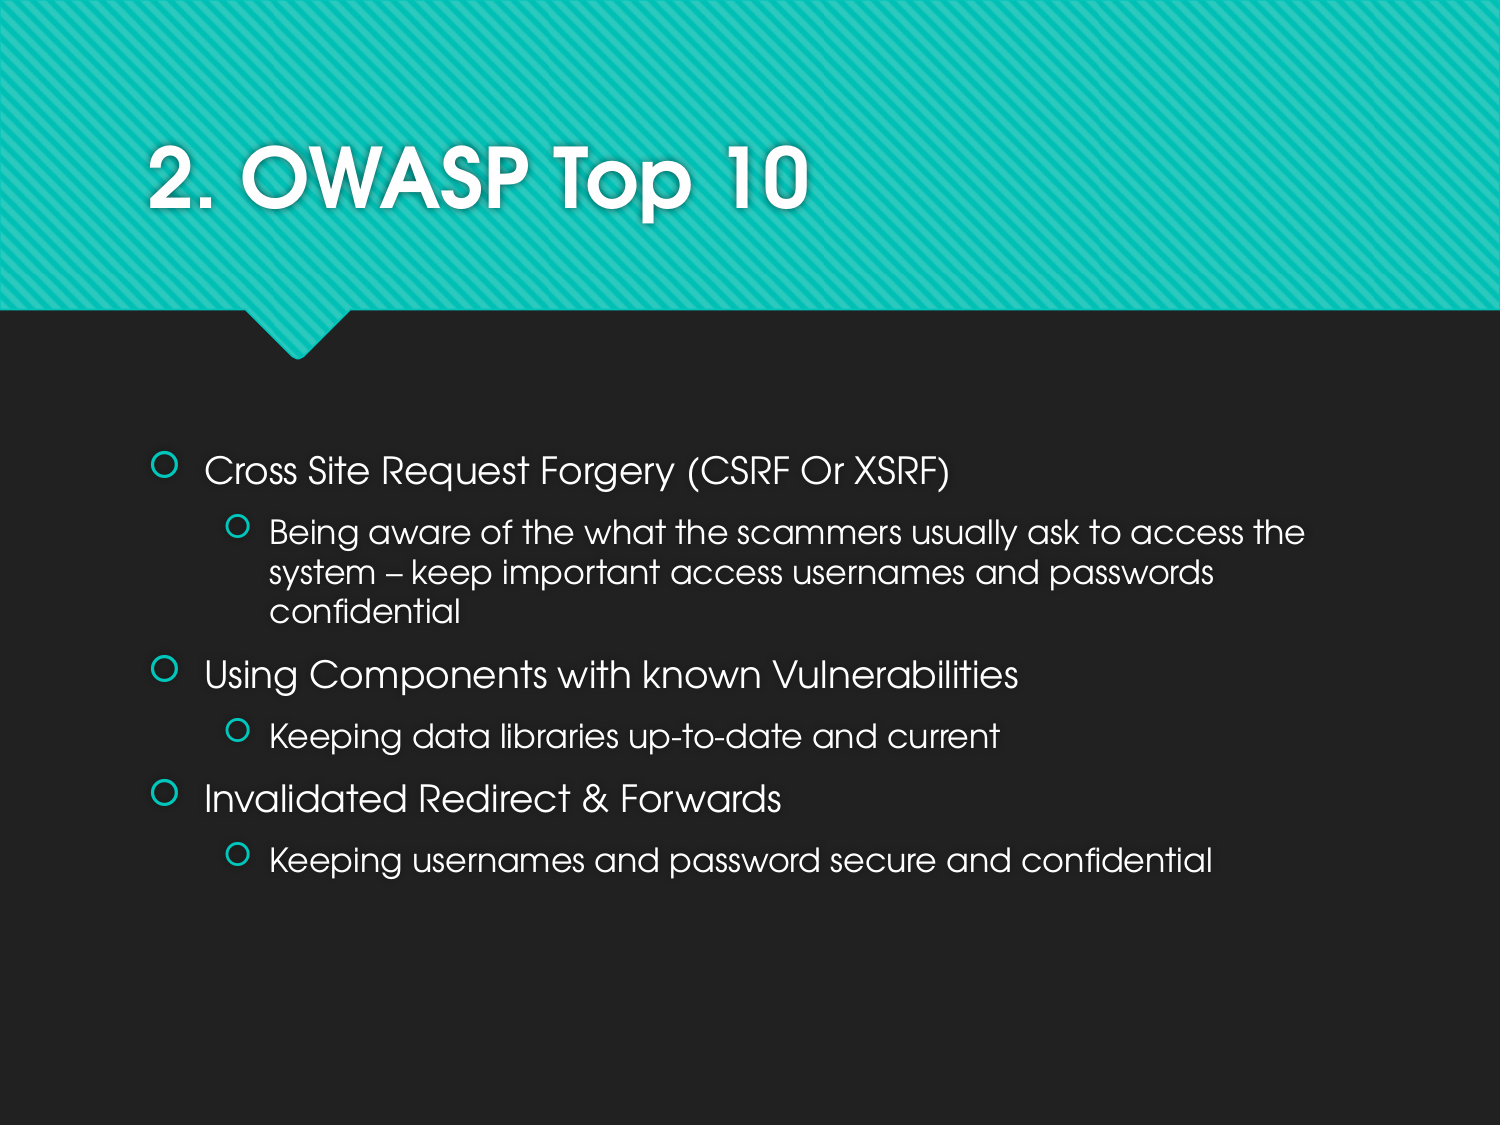

# 2. OWASP Top 10
Cross Site Request Forgery (CSRF Or XSRF)
Being aware of the what the scammers usually ask to access the system – keep important access usernames and passwords confidential
Using Components with known Vulnerabilities
Keeping data libraries up-to-date and current
Invalidated Redirect & Forwards
Keeping usernames and password secure and confidential